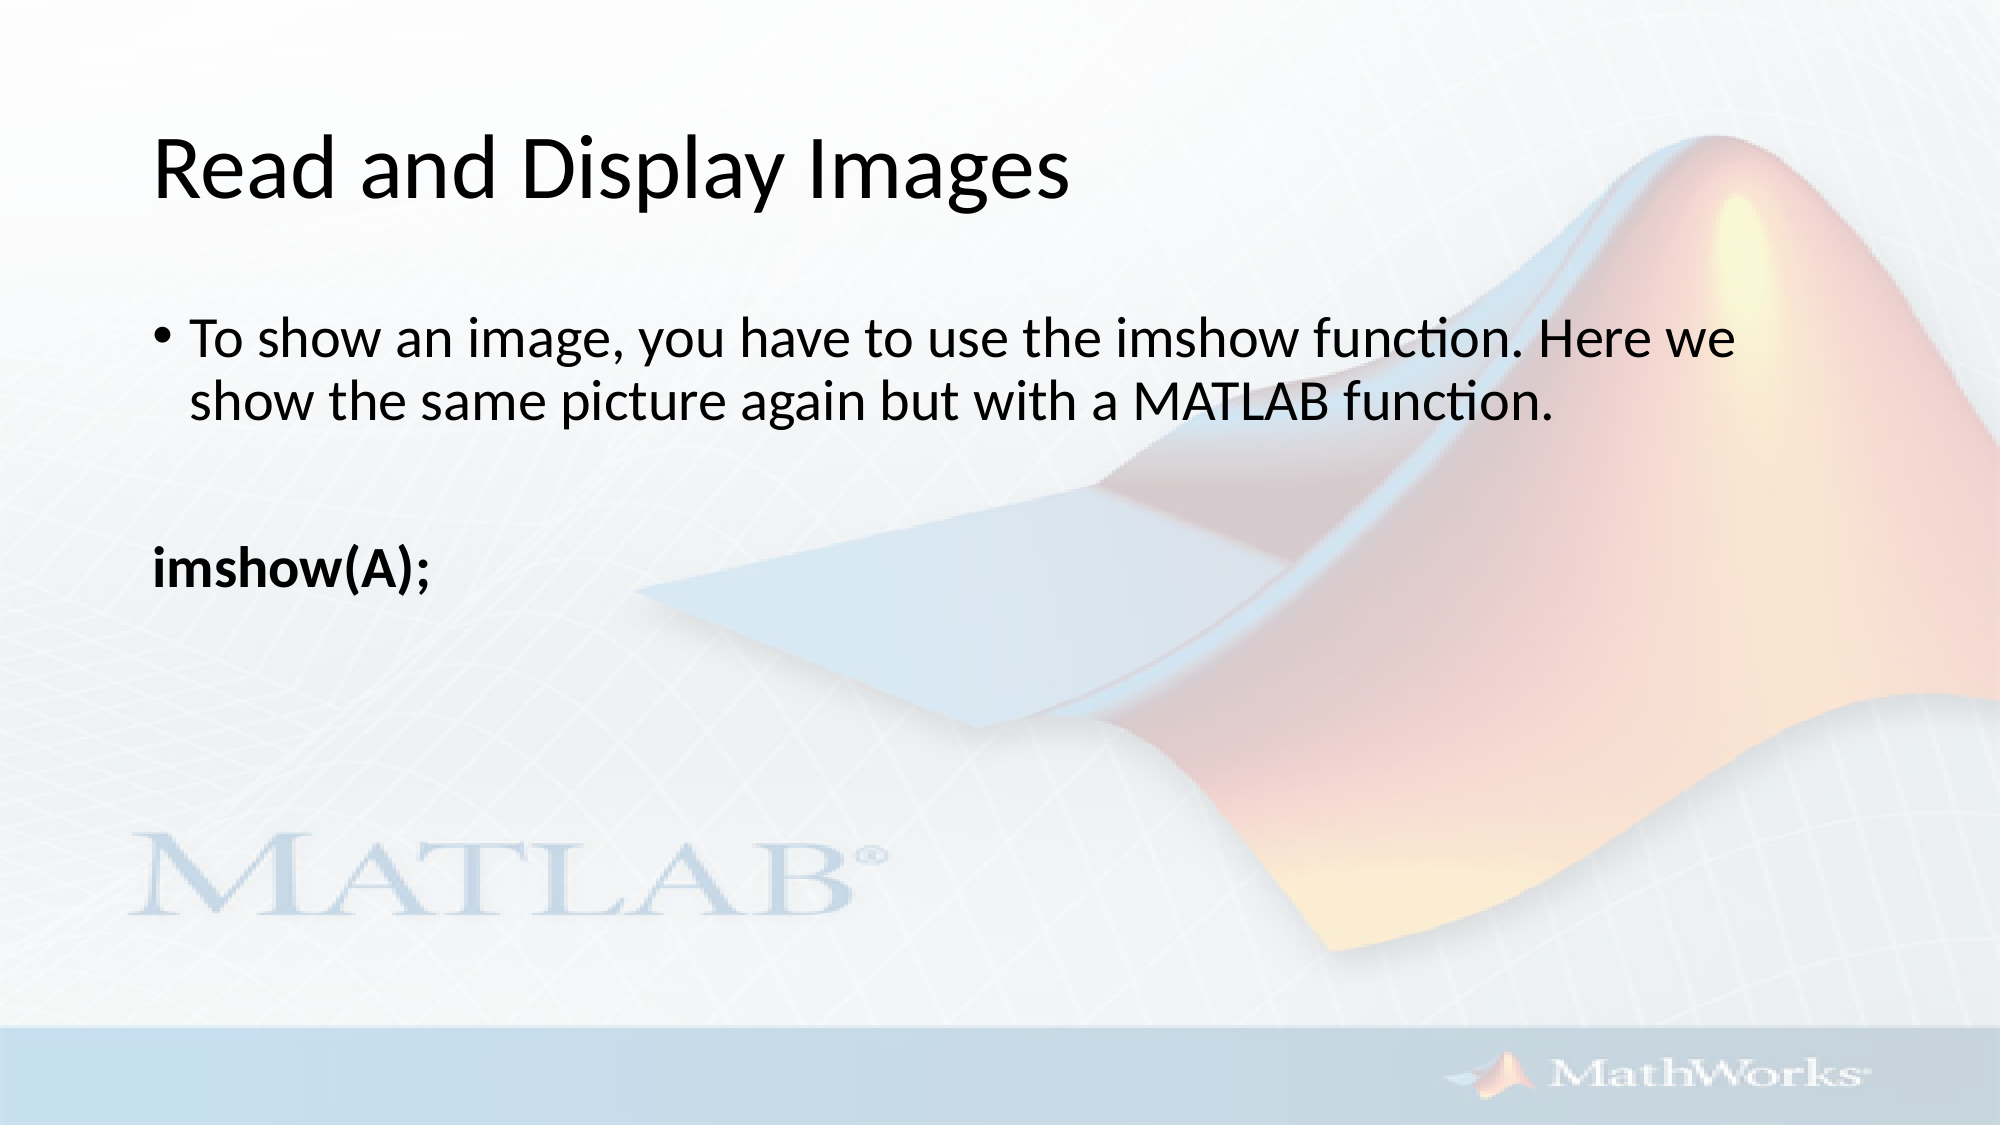

# Read and Display Images
To show an image, you have to use the imshow function. Here we show the same picture again but with a MATLAB function.

imshow(A);